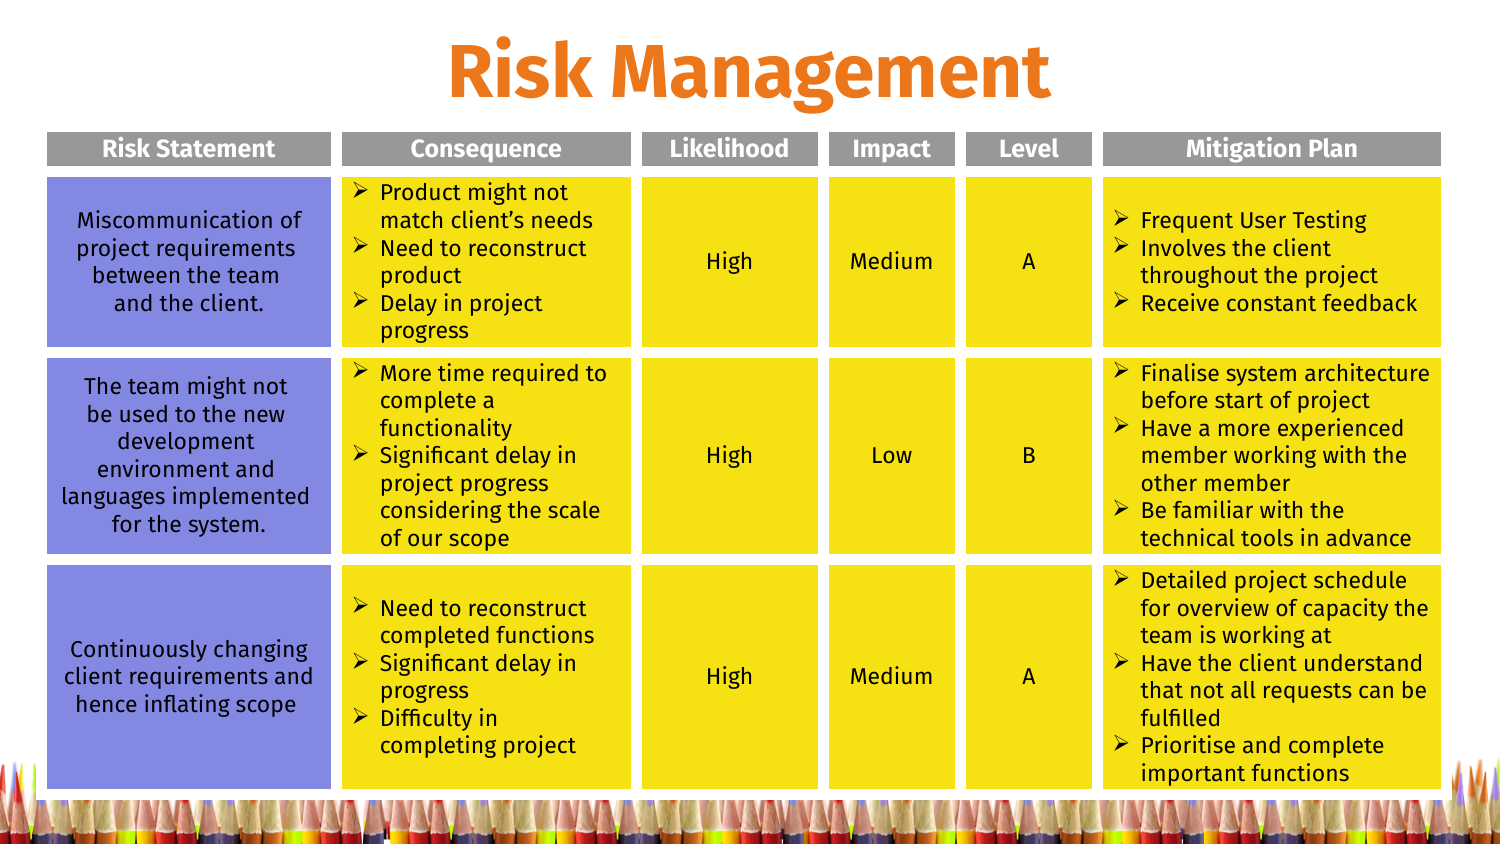

Risk Management
| Risk Statement | Consequence | Likelihood | Impact | Level | Mitigation Plan |
| --- | --- | --- | --- | --- | --- |
| Miscommunication of project requirements between the team and the client. | Product might not match client’s needs Need to reconstruct product Delay in project progress | High | Medium | A | Frequent User Testing Involves the client throughout the project Receive constant feedback |
| The team might not be used to the new development environment and languages implemented for the system. | More time required to complete a functionality Significant delay in project progress considering the scale of our scope | High | Low | B | Finalise system architecture before start of project Have a more experienced member working with the other member Be familiar with the technical tools in advance |
| Continuously changing client requirements and hence inflating scope | Need to reconstruct completed functions Significant delay in progress Difficulty in completing project | High | Medium | A | Detailed project schedule for overview of capacity the team is working at Have the client understand that not all requests can be fulfilled Prioritise and complete important functions |